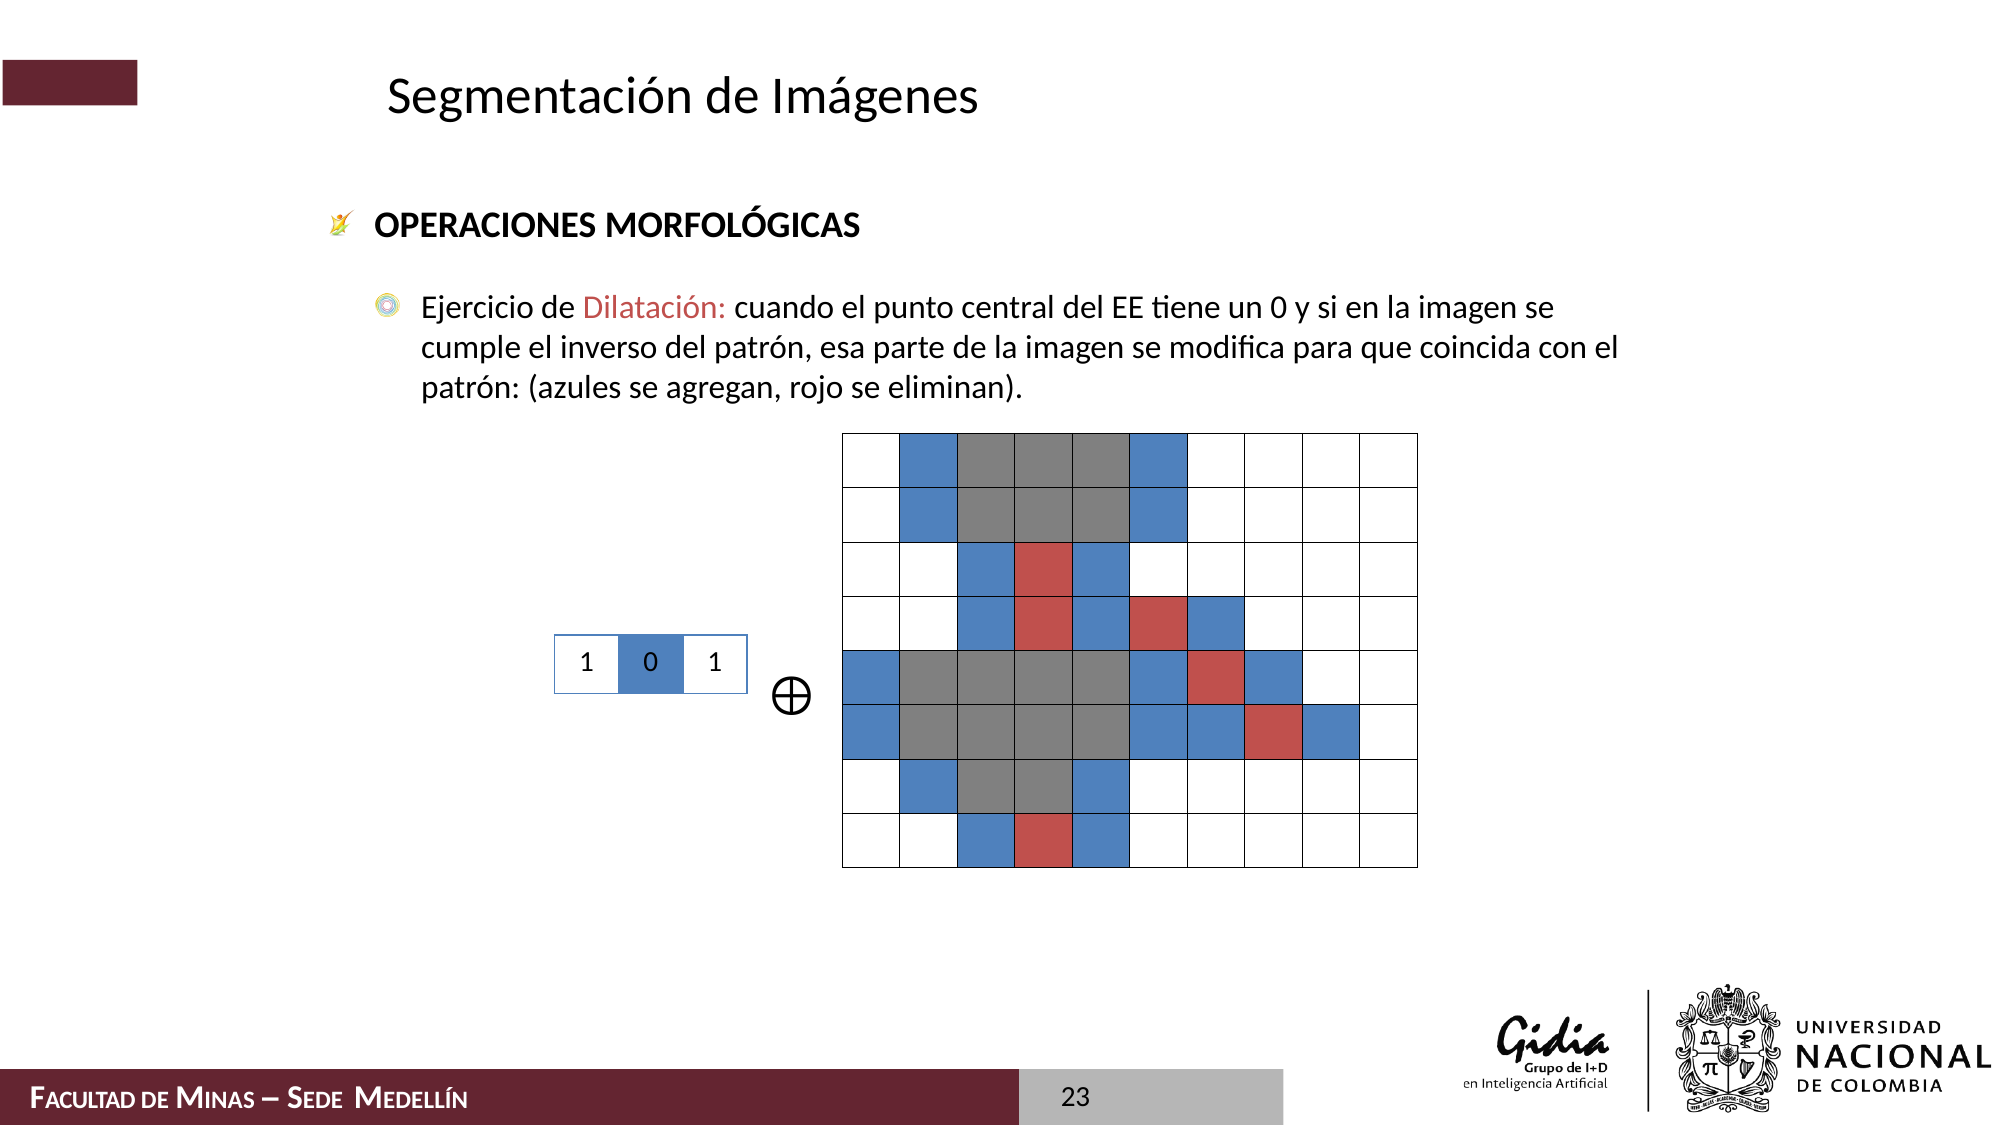

# Segmentación de Imágenes
Operaciones Morfológicas

Ejercicio de Dilatación: cuando el punto central del EE tiene un 0 y si en la imagen se cumple el inverso del patrón, esa parte de la imagen se modifica para que coincida con el patrón: (azules se agregan, rojo se eliminan).
|  |  |  |  |  |  |  |  |  |  |
| --- | --- | --- | --- | --- | --- | --- | --- | --- | --- |
|  |  |  |  |  |  |  |  |  |  |
|  |  |  |  |  |  |  |  |  |  |
|  |  |  |  |  |  |  |  |  |  |
|  |  |  |  |  |  |  |  |  |  |
|  |  |  |  |  |  |  |  |  |  |
|  |  |  |  |  |  |  |  |  |  |
|  |  |  |  |  |  |  |  |  |  |
| 1 | 0 | 1 |
| --- | --- | --- |
⊕
23